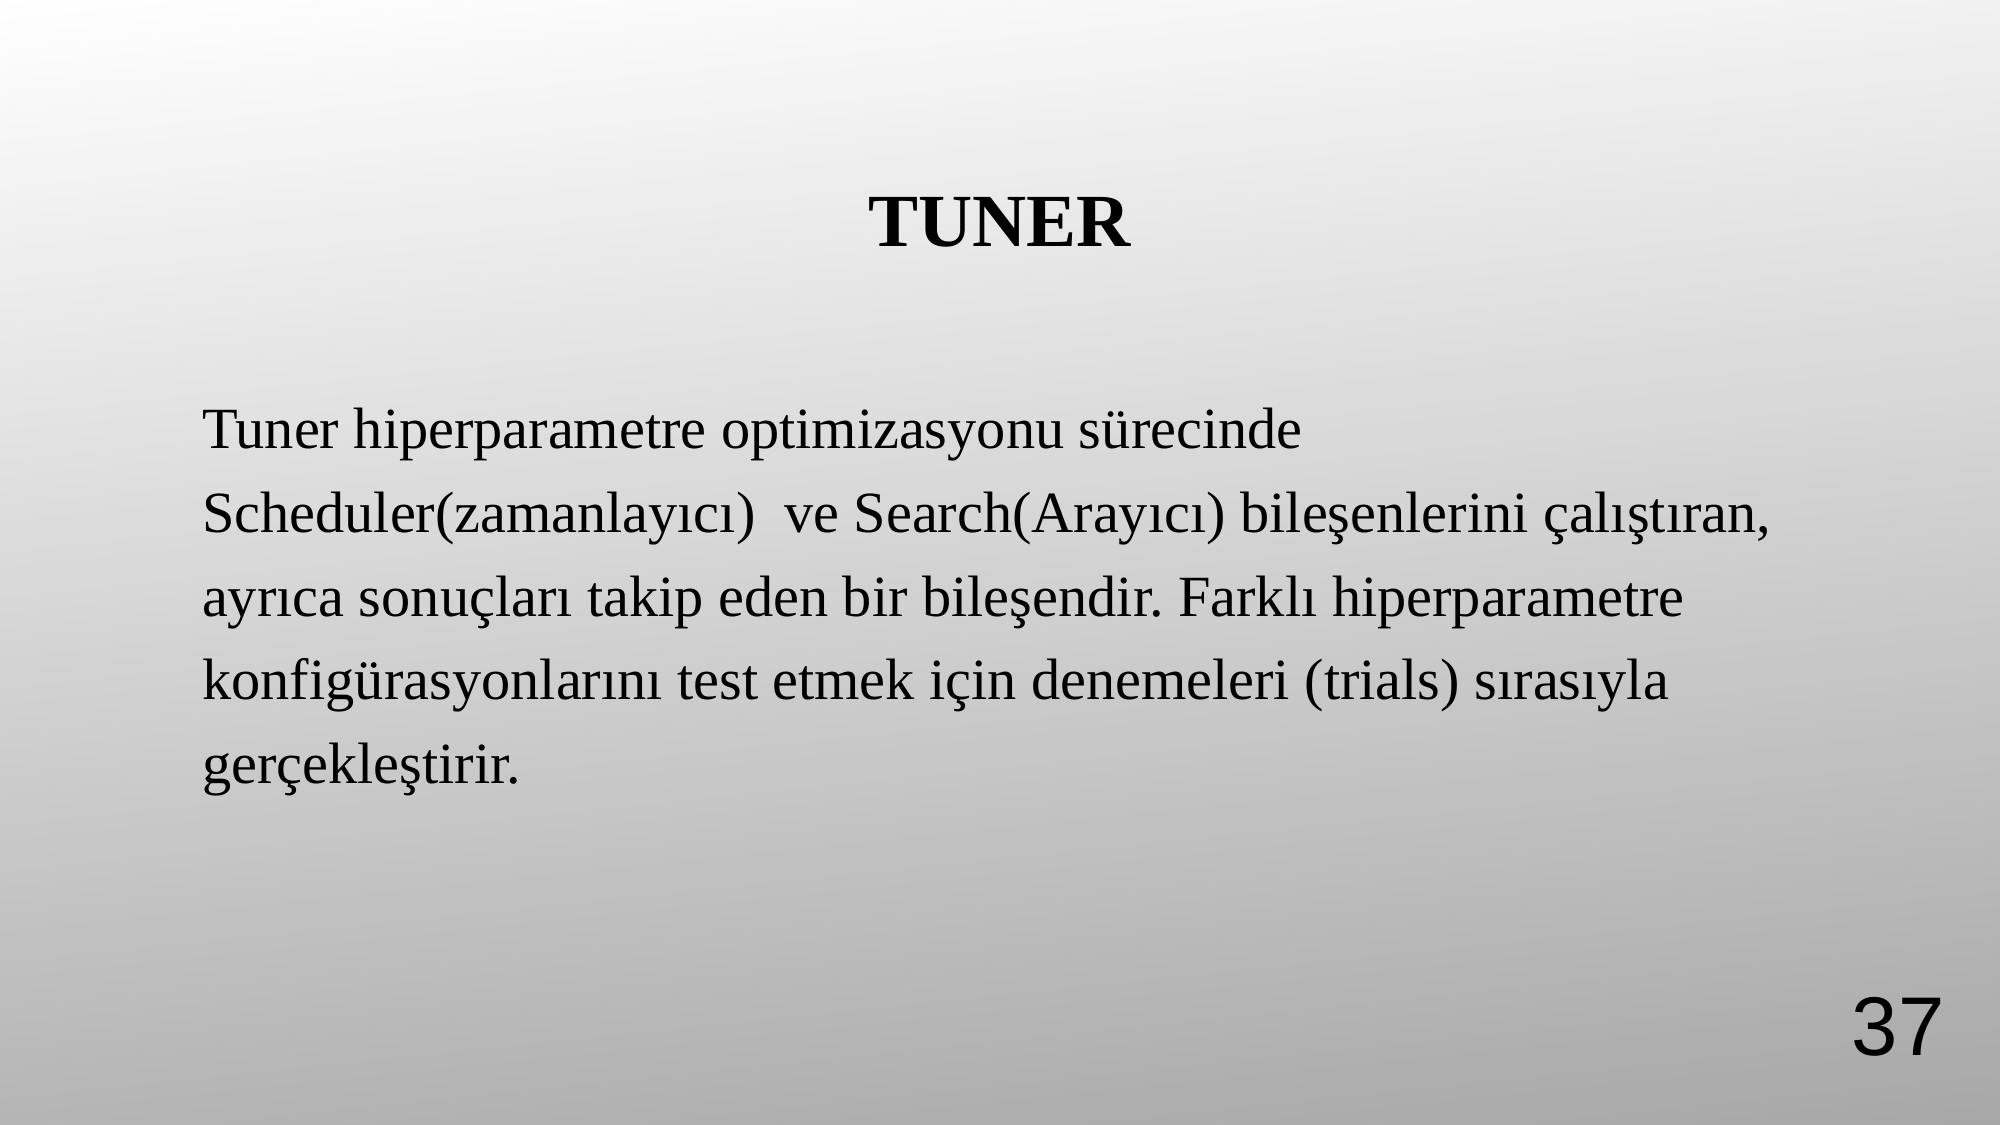

# Tuner
Tuner hiperparametre optimizasyonu sürecinde Scheduler(zamanlayıcı)  ve Search(Arayıcı) bileşenlerini çalıştıran, ayrıca sonuçları takip eden bir bileşendir. Farklı hiperparametre konfigürasyonlarını test etmek için denemeleri (trials) sırasıyla gerçekleştirir.
37